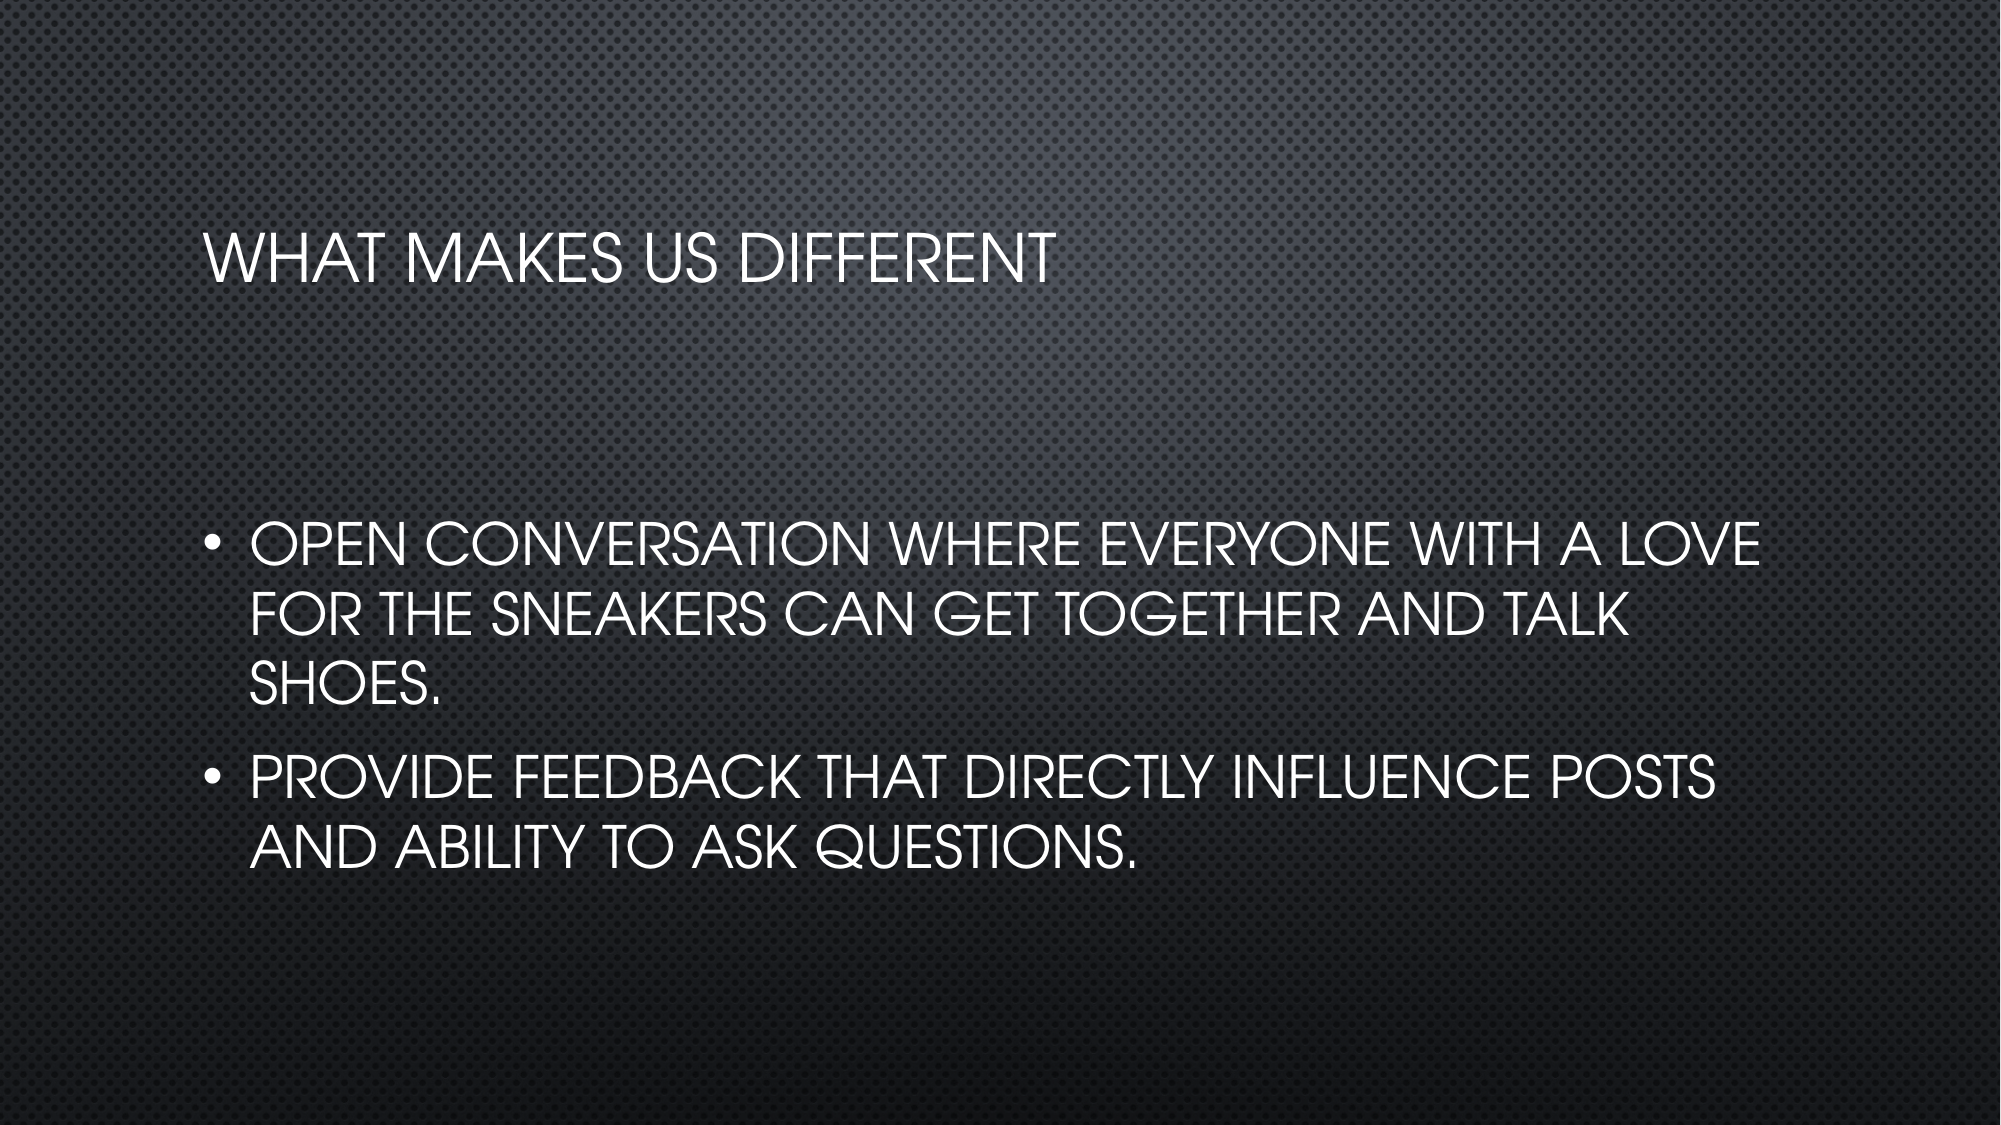

# What makes us different
Open conversation where everyone with a love for the sneakers can get together and talk shoes.
Provide feedback that directly influence posts and ability to ask questions.